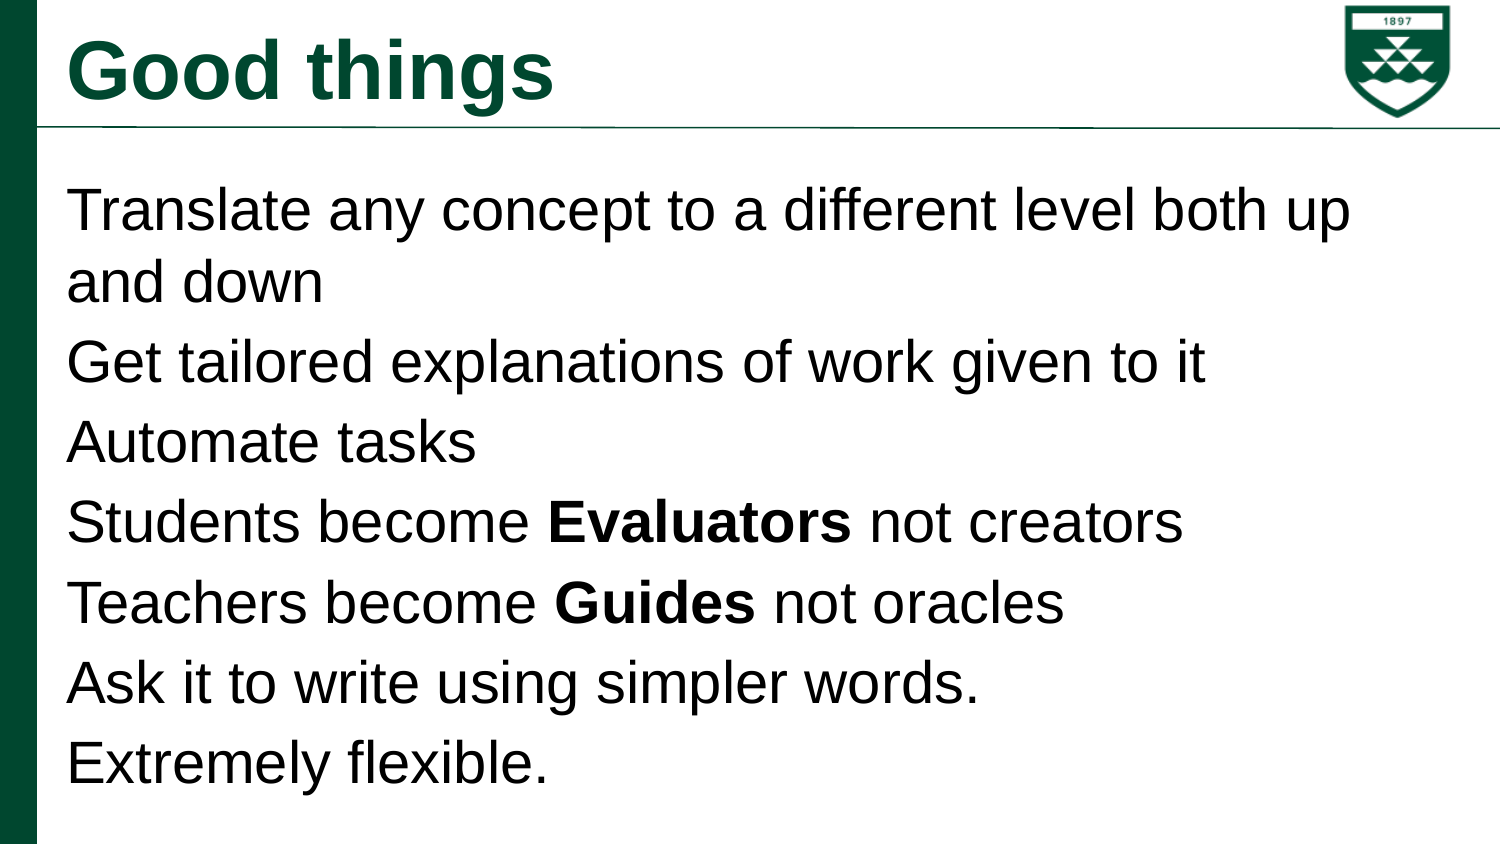

# Good things
Translate any concept to a different level both up and down
Get tailored explanations of work given to it
Automate tasks
Students become Evaluators not creators
Teachers become Guides not oracles
Ask it to write using simpler words.
Extremely flexible.